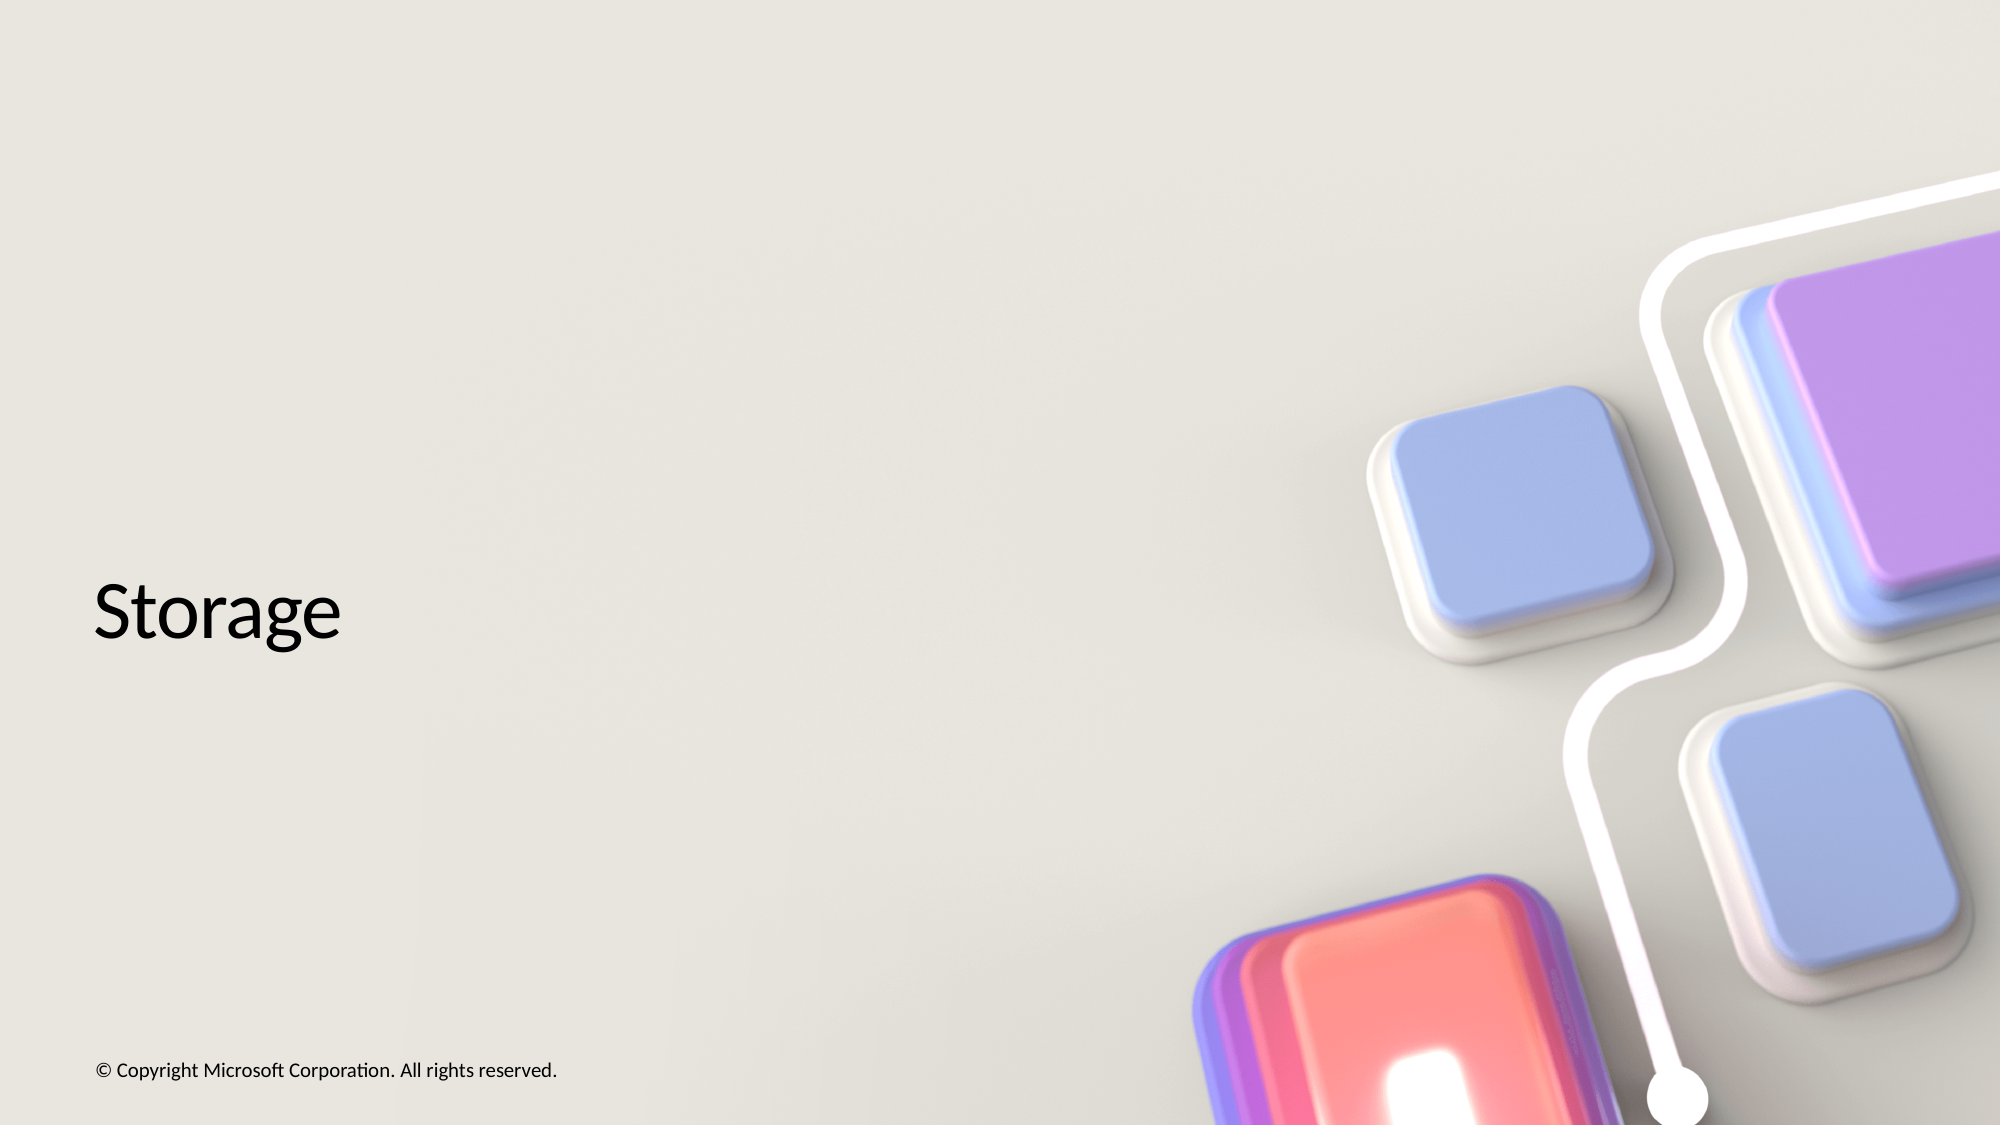

# Storage
© Copyright Microsoft Corporation. All rights reserved.